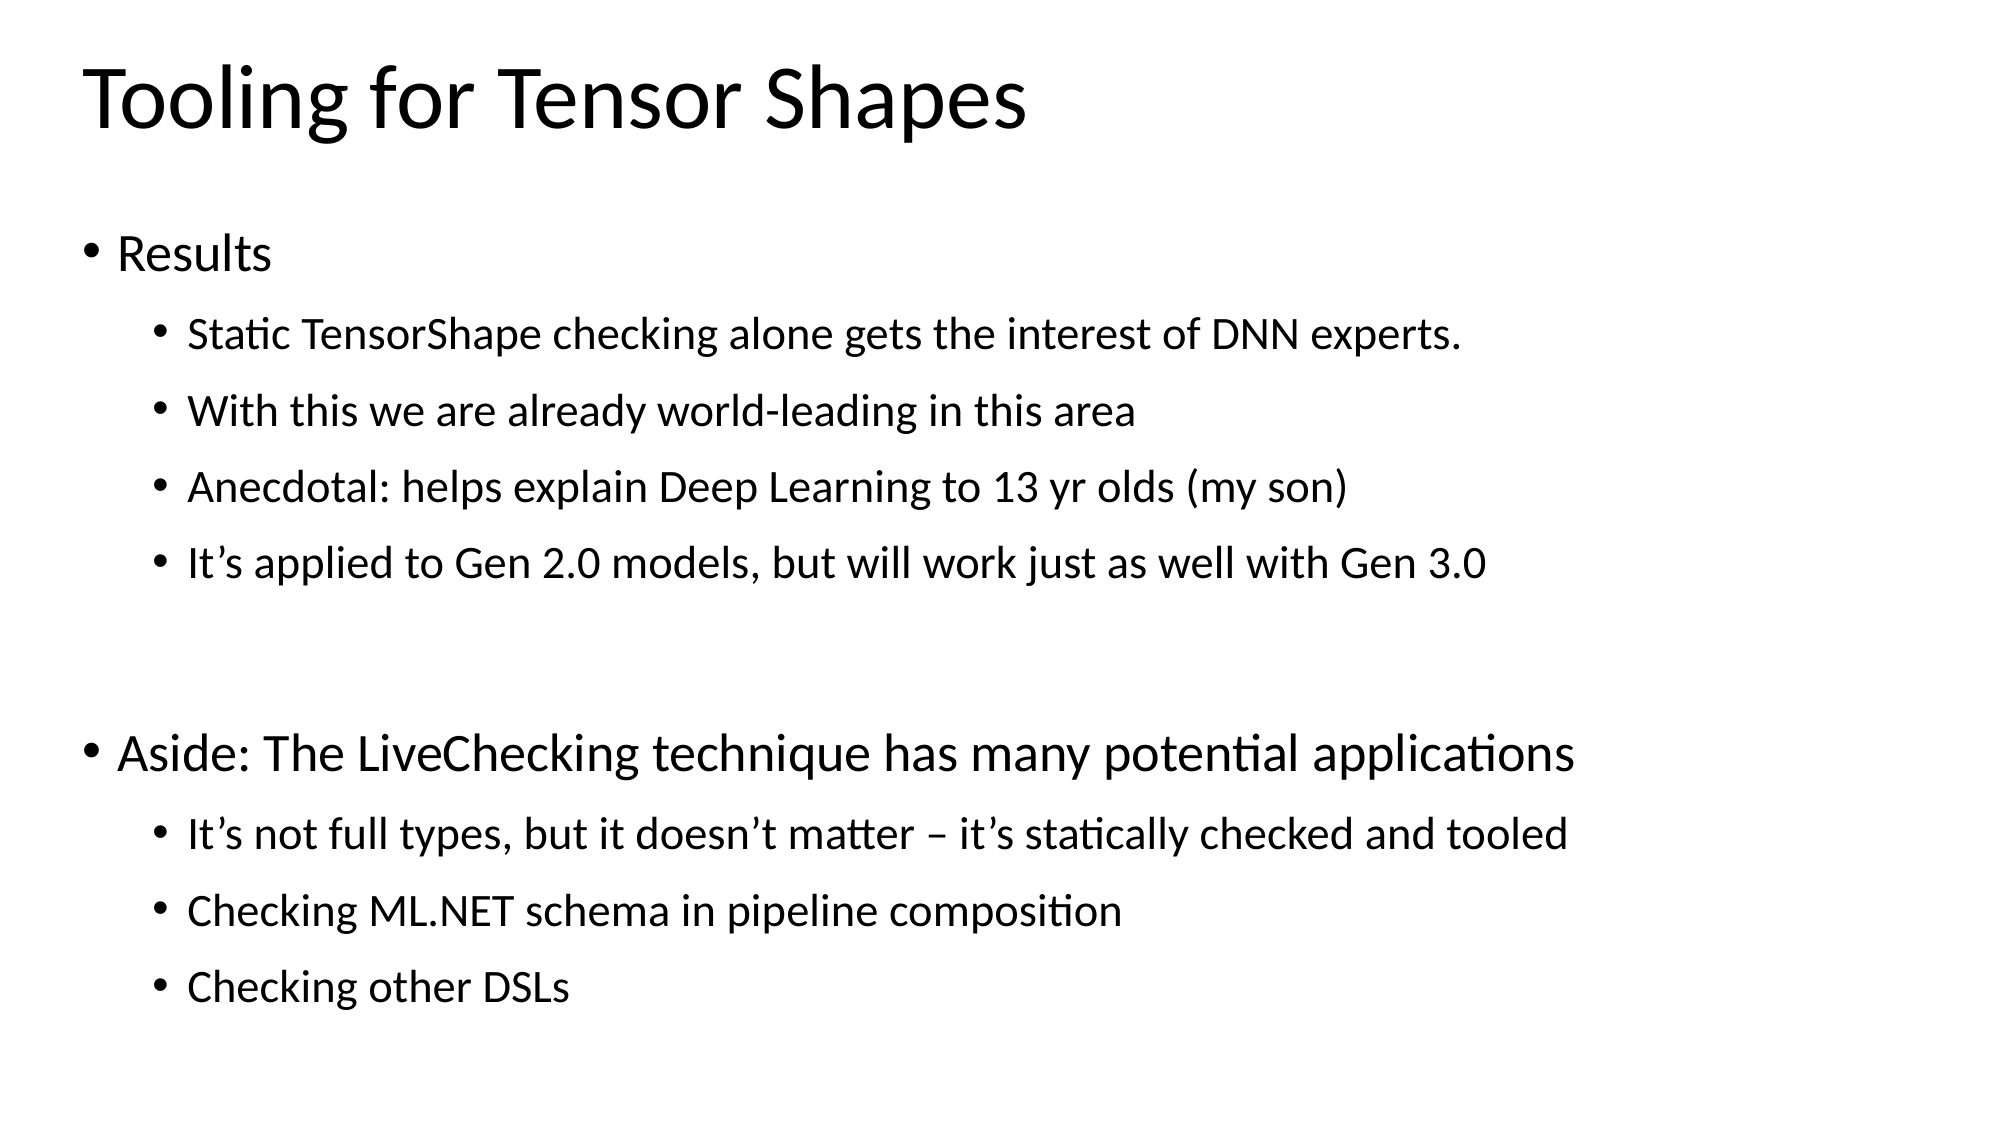

# Tooling for Tensor Shapes
Results
Static TensorShape checking alone gets the interest of DNN experts.
With this we are already world-leading in this area
Anecdotal: helps explain Deep Learning to 13 yr olds (my son)
It’s applied to Gen 2.0 models, but will work just as well with Gen 3.0

Aside: The LiveChecking technique has many potential applications
It’s not full types, but it doesn’t matter – it’s statically checked and tooled
Checking ML.NET schema in pipeline composition
Checking other DSLs